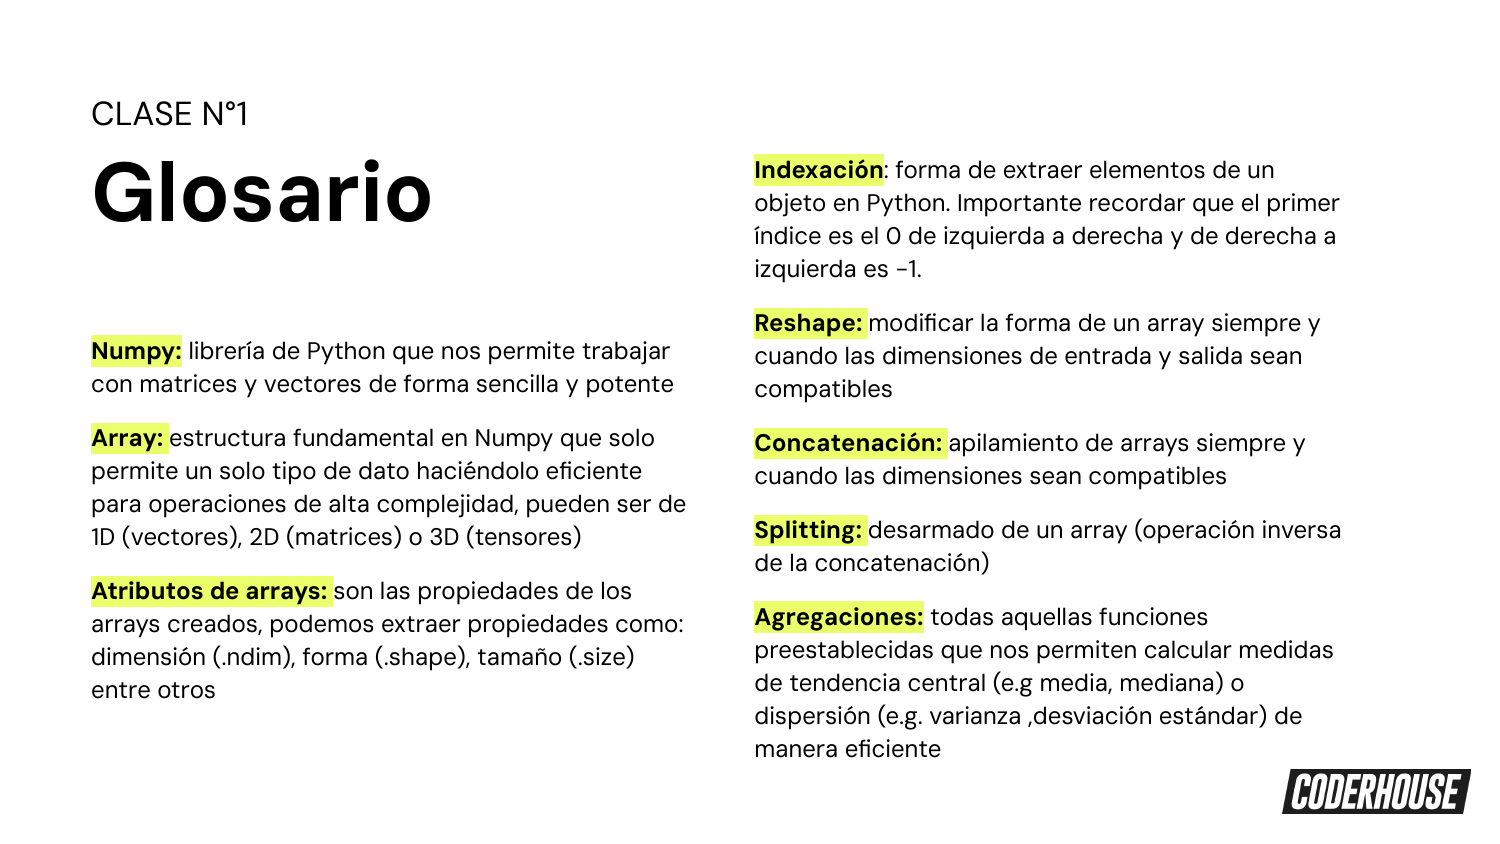

CLASE N°1
Glosario
Indexación: forma de extraer elementos de un objeto en Python. Importante recordar que el primer índice es el 0 de izquierda a derecha y de derecha a izquierda es -1.
Reshape: modificar la forma de un array siempre y cuando las dimensiones de entrada y salida sean compatibles
Concatenación: apilamiento de arrays siempre y cuando las dimensiones sean compatibles
Splitting: desarmado de un array (operación inversa de la concatenación)
Agregaciones: todas aquellas funciones preestablecidas que nos permiten calcular medidas de tendencia central (e.g media, mediana) o dispersión (e.g. varianza ,desviación estándar) de manera eficiente

Numpy: librería de Python que nos permite trabajar con matrices y vectores de forma sencilla y potente
Array: estructura fundamental en Numpy que solo permite un solo tipo de dato haciéndolo eficiente para operaciones de alta complejidad, pueden ser de 1D (vectores), 2D (matrices) o 3D (tensores)
Atributos de arrays: son las propiedades de los arrays creados, podemos extraer propiedades como: dimensión (.ndim), forma (.shape), tamaño (.size) entre otros